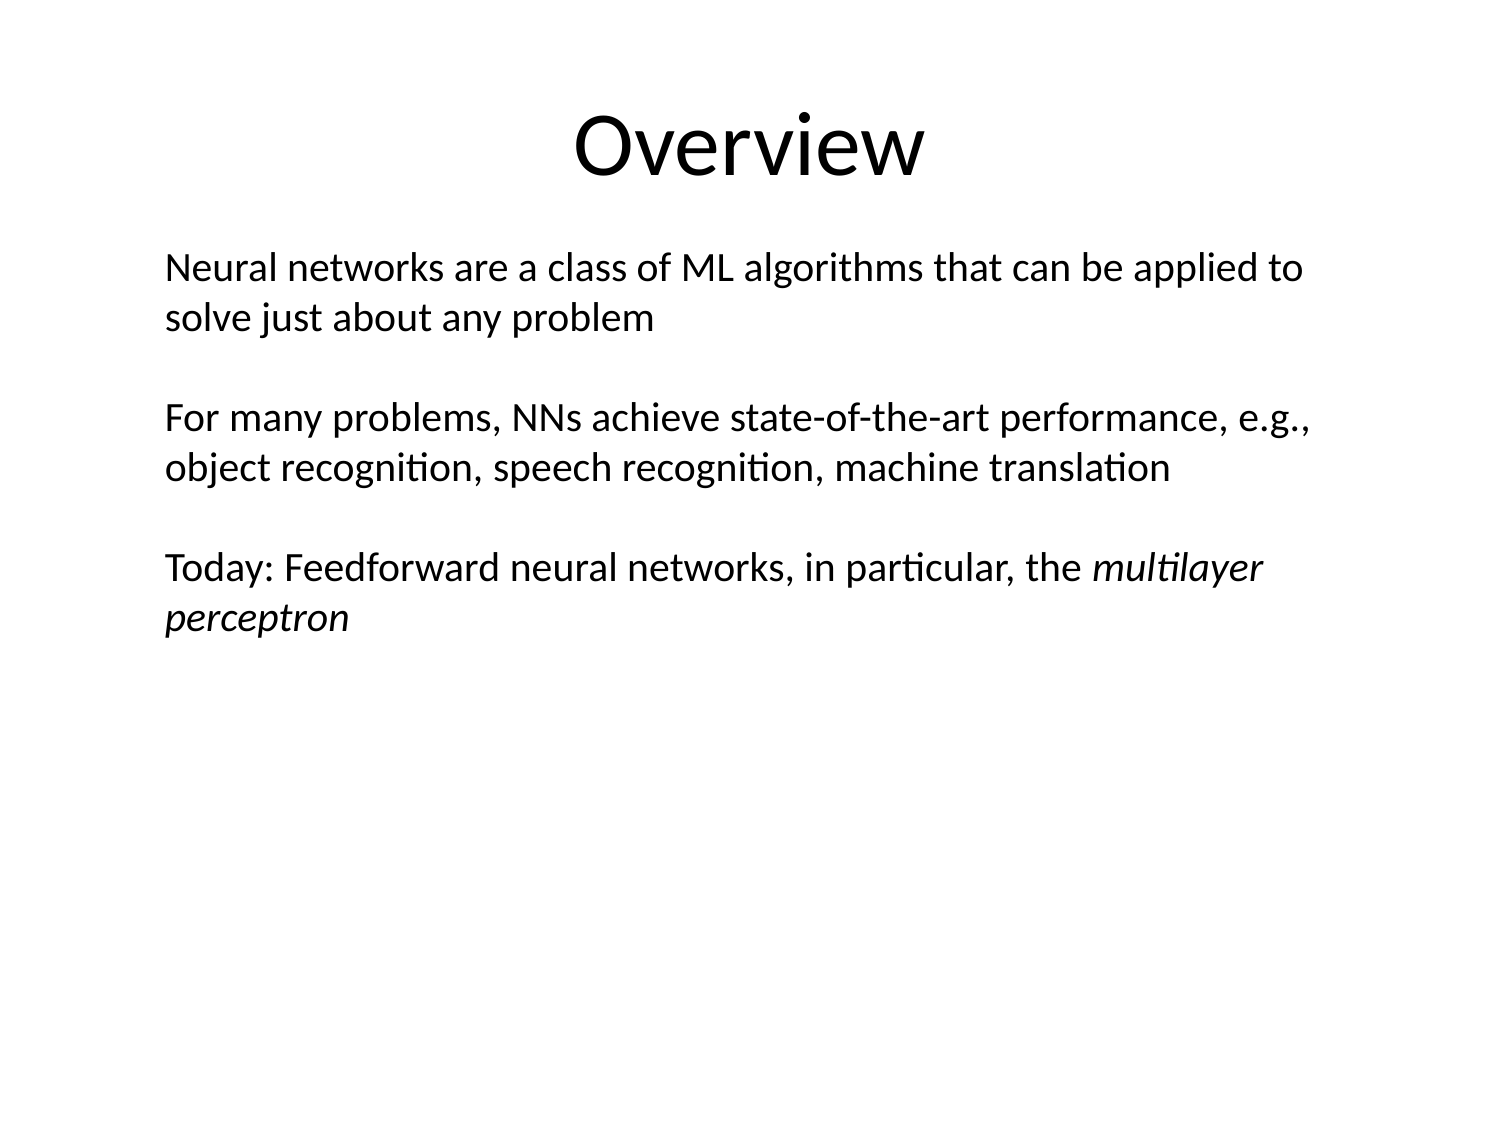

# Overview
Neural networks are a class of ML algorithms that can be applied to
solve just about any problem

For many problems, NNs achieve state-of-the-art performance, e.g., object recognition, speech recognition, machine translation

Today: Feedforward neural networks, in particular, the multilayer perceptron